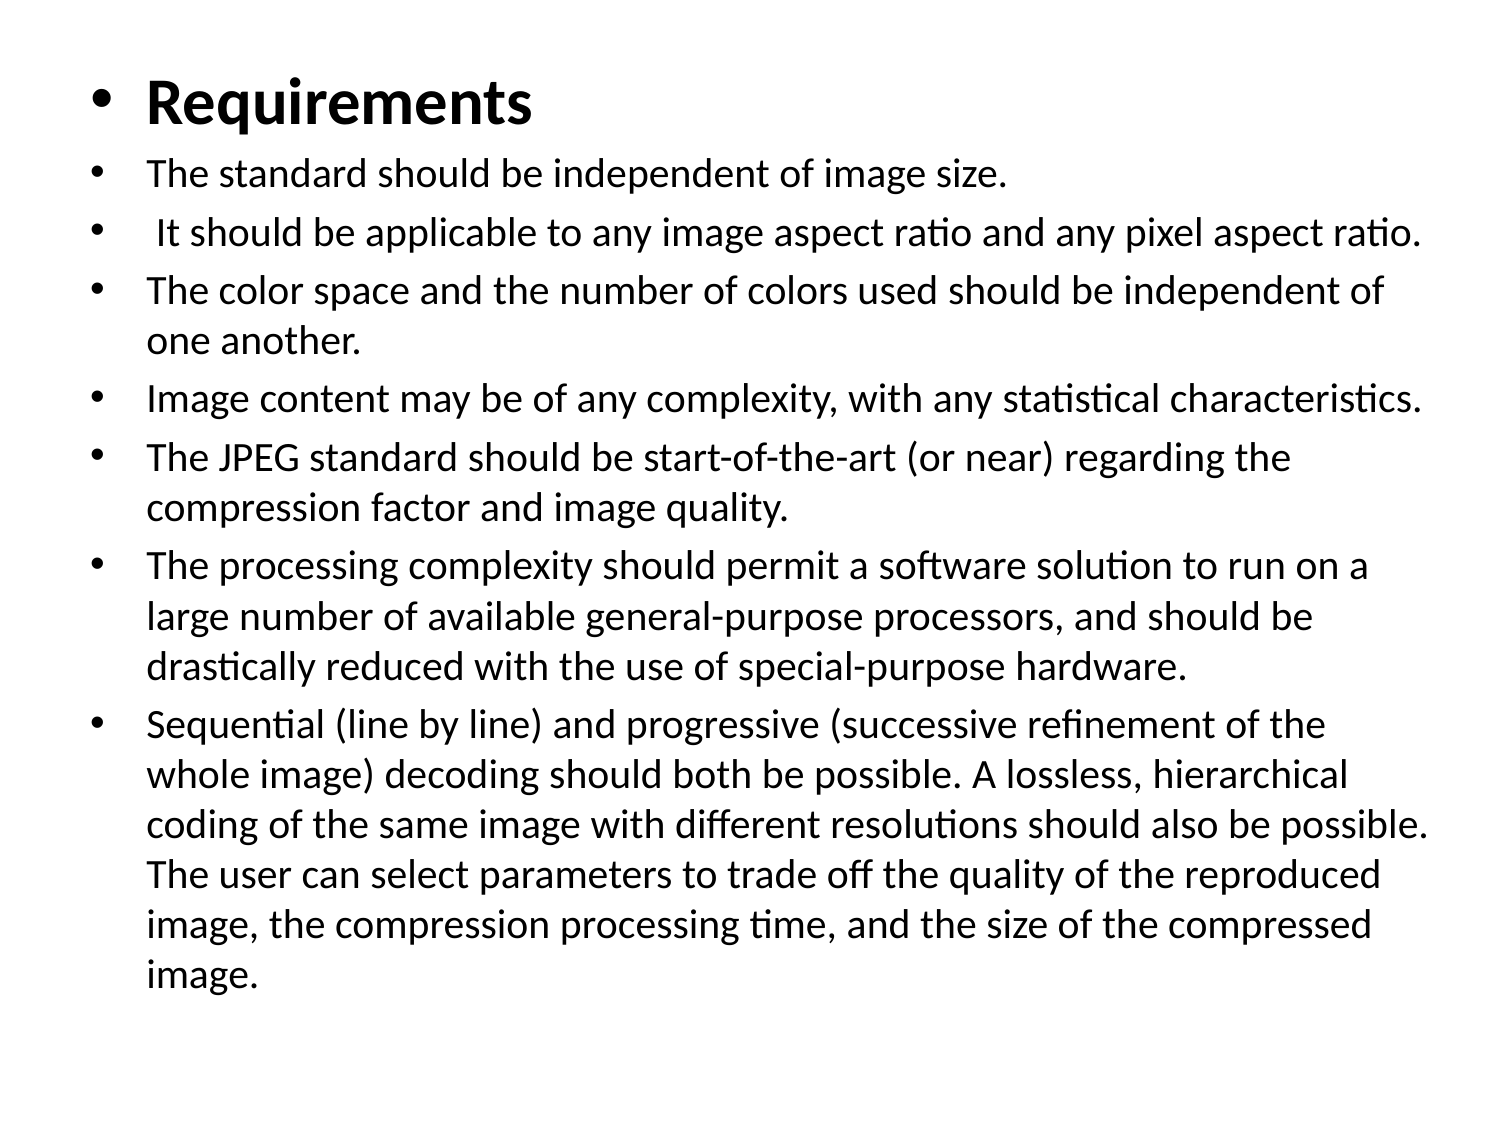

Requirements
The standard should be independent of image size.
 It should be applicable to any image aspect ratio and any pixel aspect ratio.
The color space and the number of colors used should be independent of one another.
Image content may be of any complexity, with any statistical characteristics.
The JPEG standard should be start-of-the-art (or near) regarding the compression factor and image quality.
The processing complexity should permit a software solution to run on a large number of available general-purpose processors, and should be drastically reduced with the use of special-purpose hardware.
Sequential (line by line) and progressive (successive refinement of the whole image) decoding should both be possible. A lossless, hierarchical coding of the same image with different resolutions should also be possible. The user can select parameters to trade off the quality of the reproduced image, the compression processing time, and the size of the compressed image.